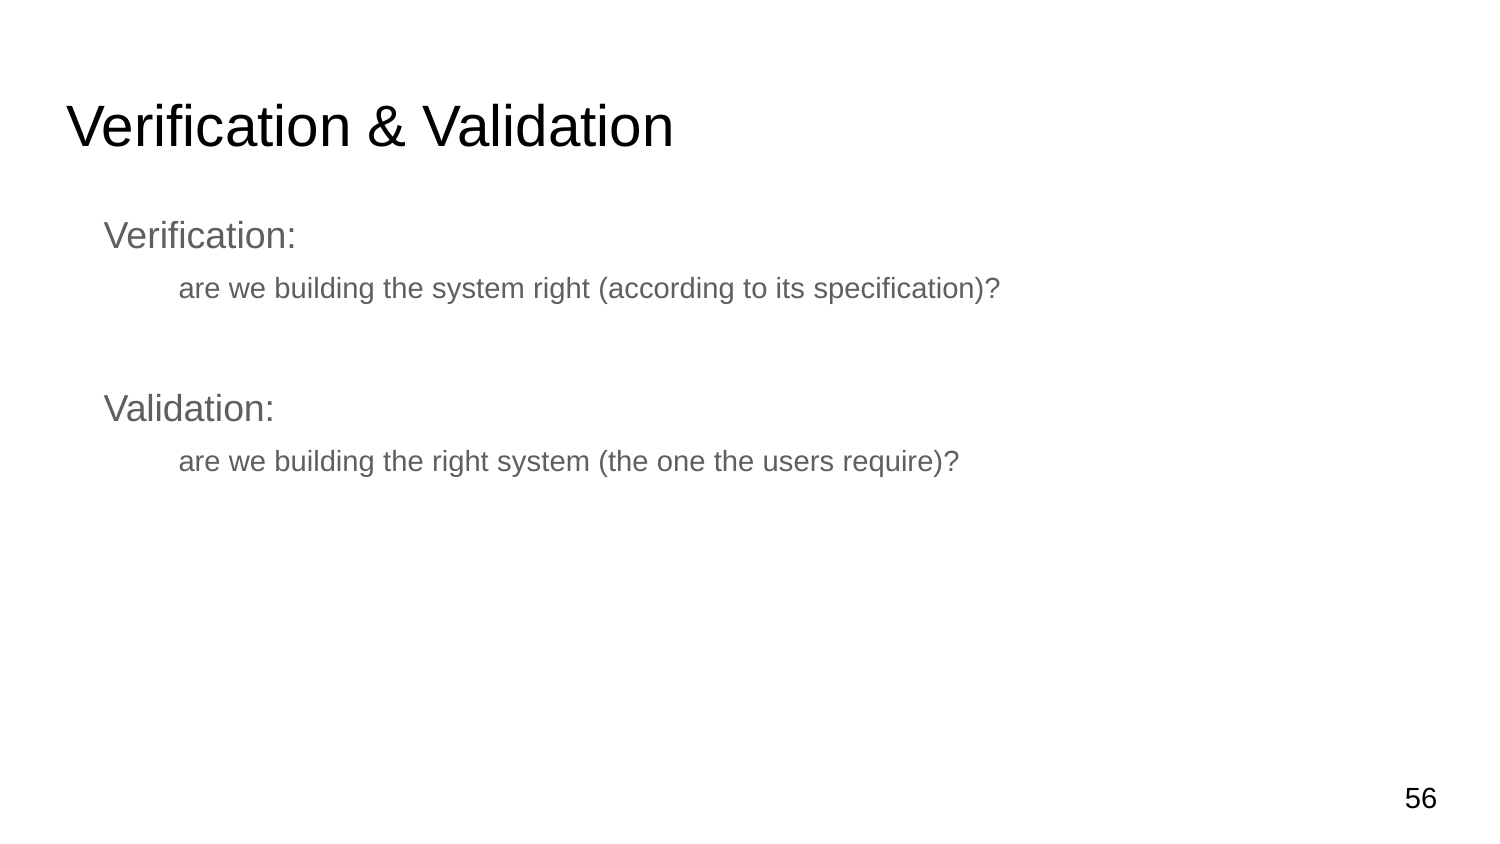

# Verification & Validation
Verification:
are we building the system right (according to its specification)?

Validation:
are we building the right system (the one the users require)?

56